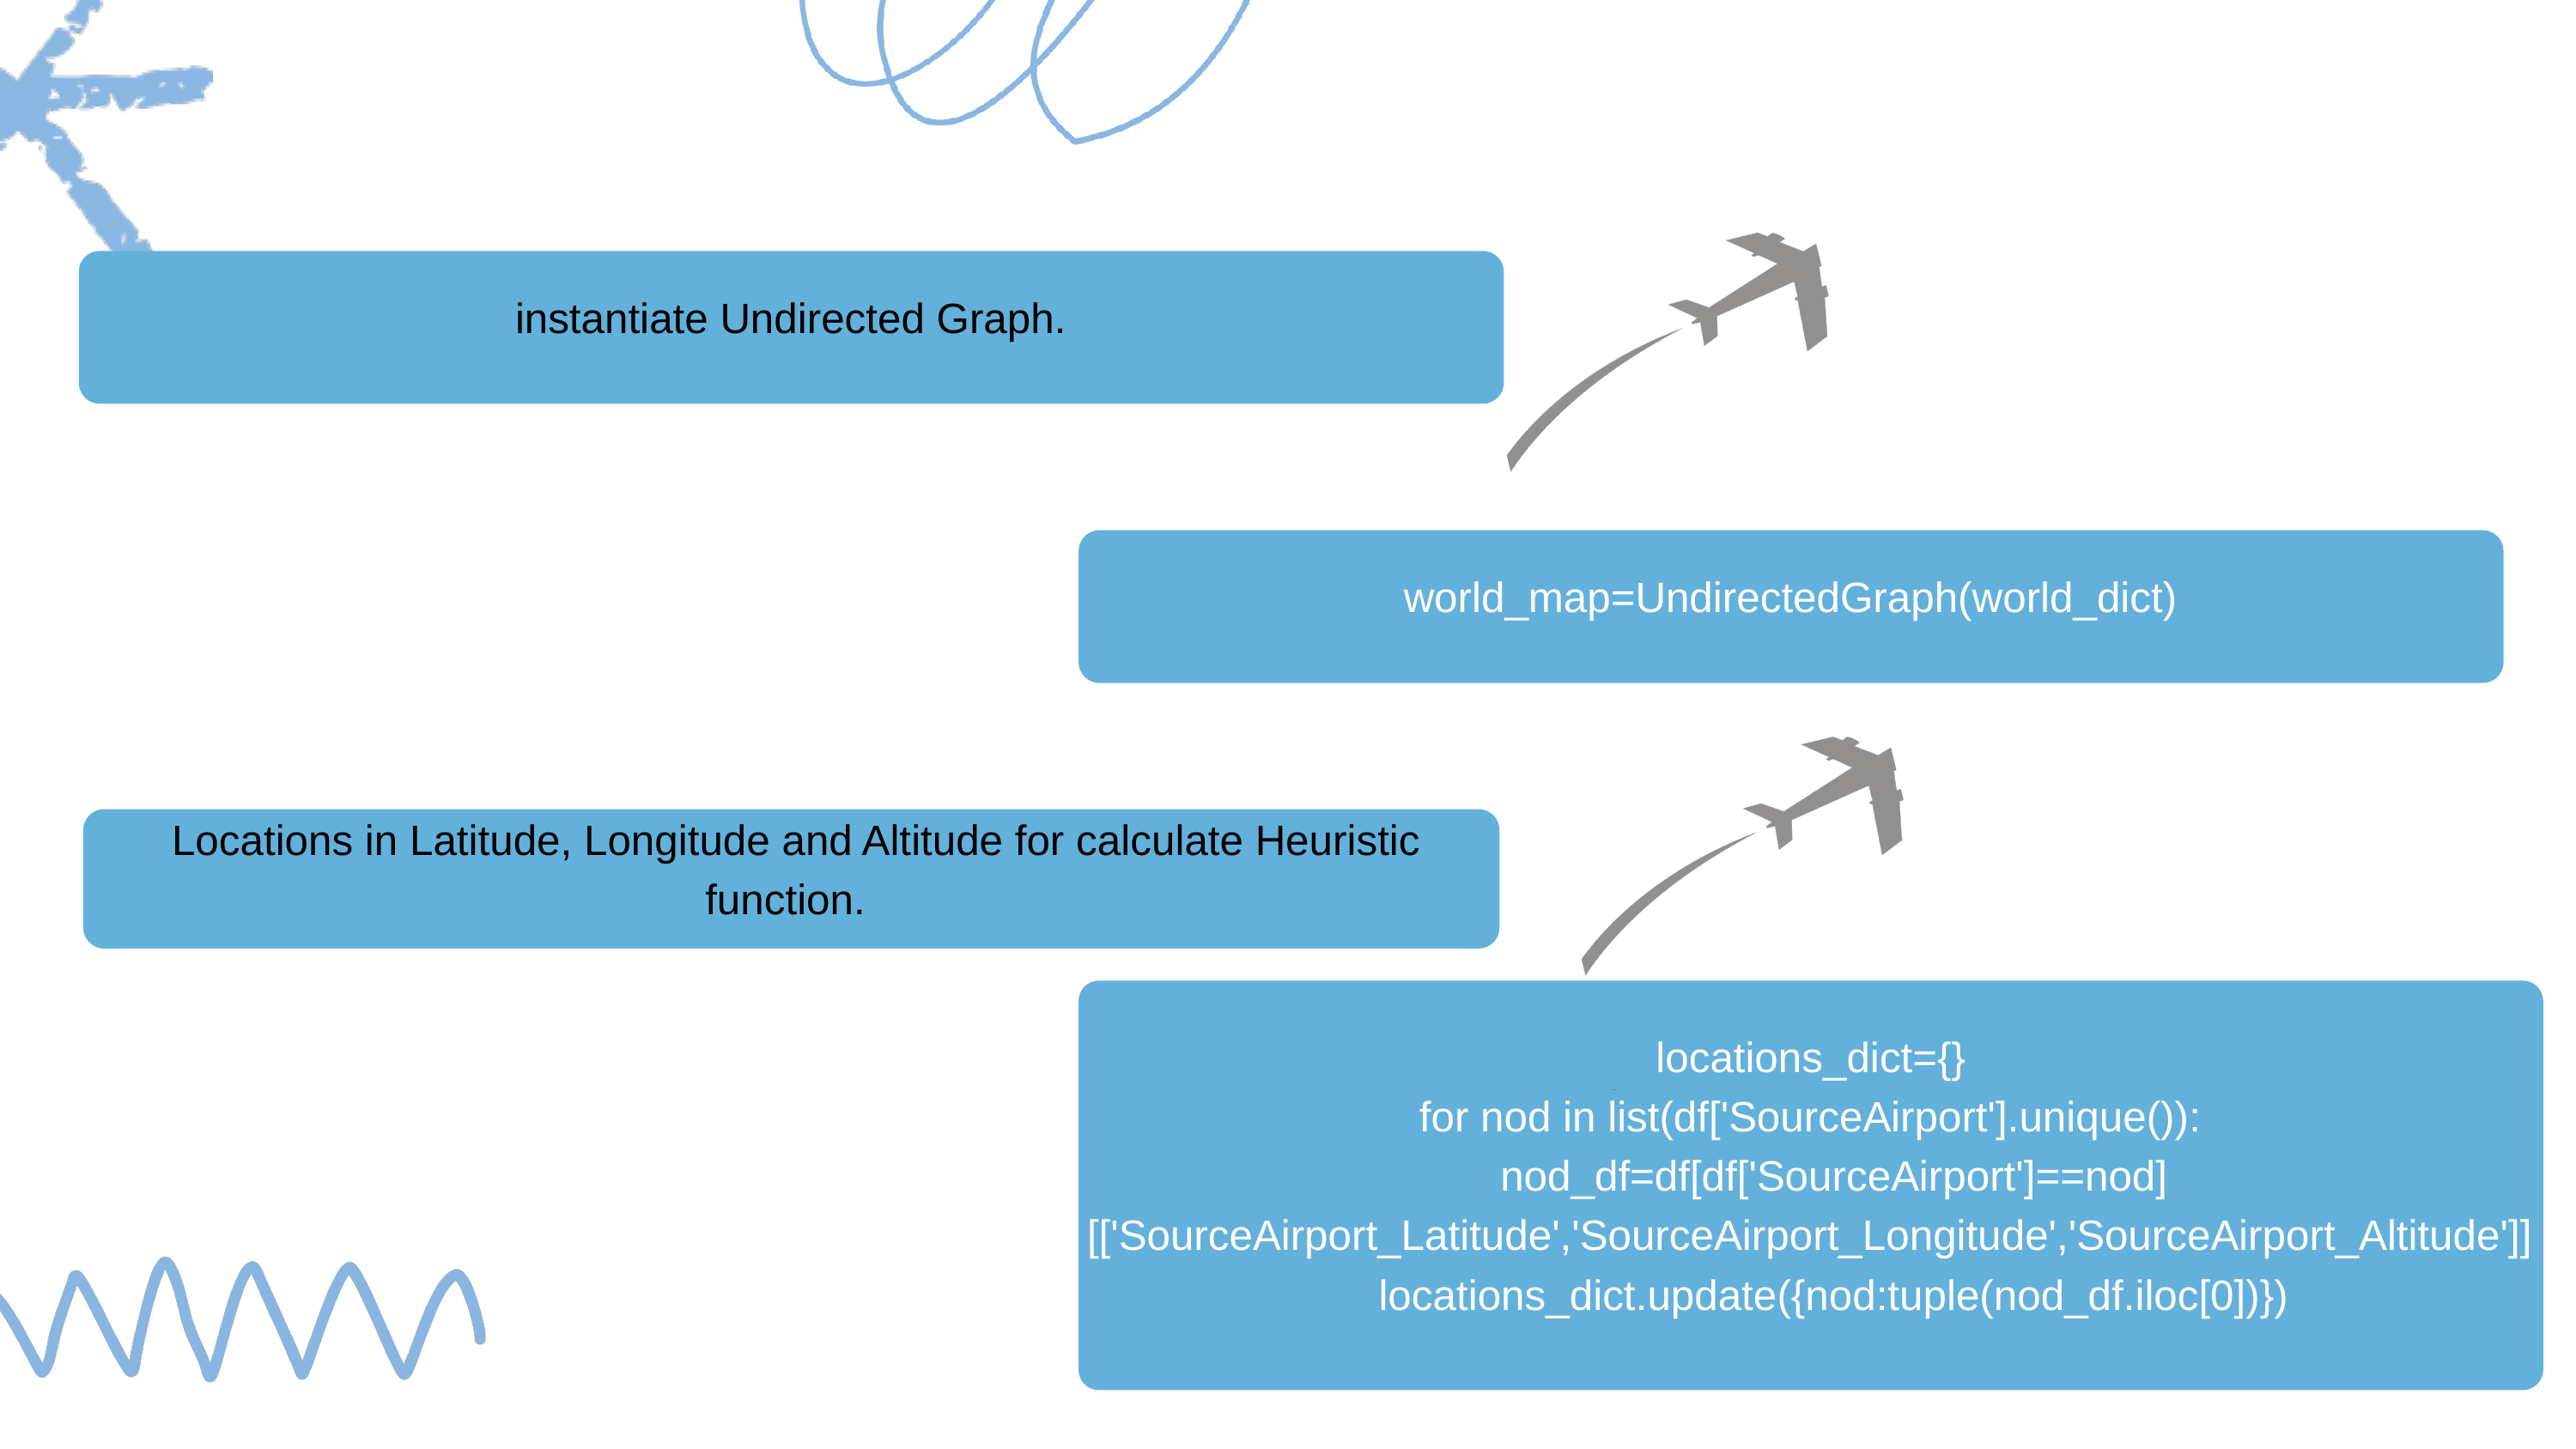

instantiate Undirected Graph.

world_map=UndirectedGraph(world_dict)

 Locations in Latitude, Longitude and Altitude for calculate Heuristic function.

locations_dict={}
for nod in list(df['SourceAirport'].unique()):
    nod_df=df[df['SourceAirport']==nod][['SourceAirport_Latitude','SourceAirport_Longitude','SourceAirport_Altitude']]
    locations_dict.update({nod:tuple(nod_df.iloc[0])})